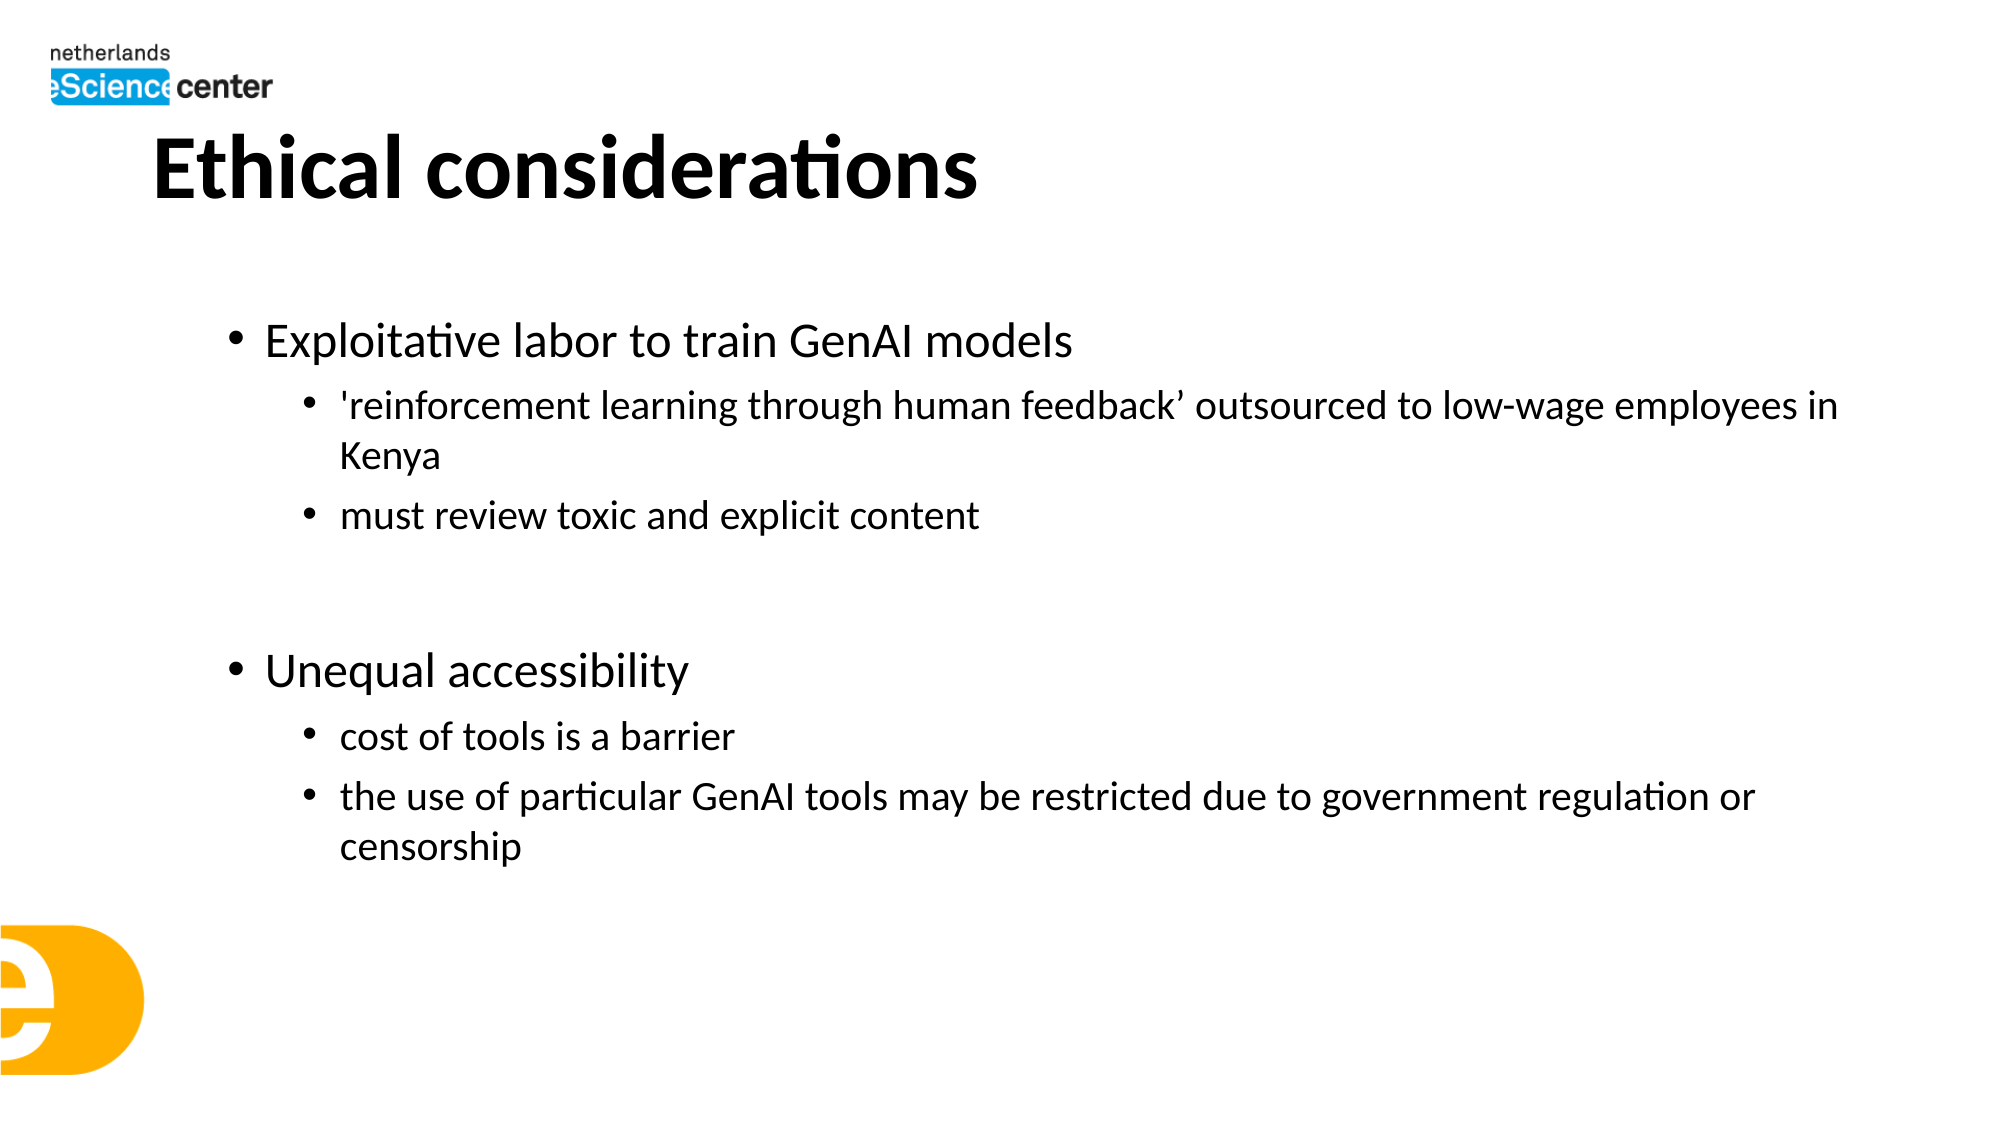

# Ethical considerations
Exploitative labor to train GenAI models
'reinforcement learning through human feedback’ outsourced to low-wage employees in Kenya
must review toxic and explicit content

Unequal accessibility
cost of tools is a barrier
the use of particular GenAI tools may be restricted due to government regulation or censorship